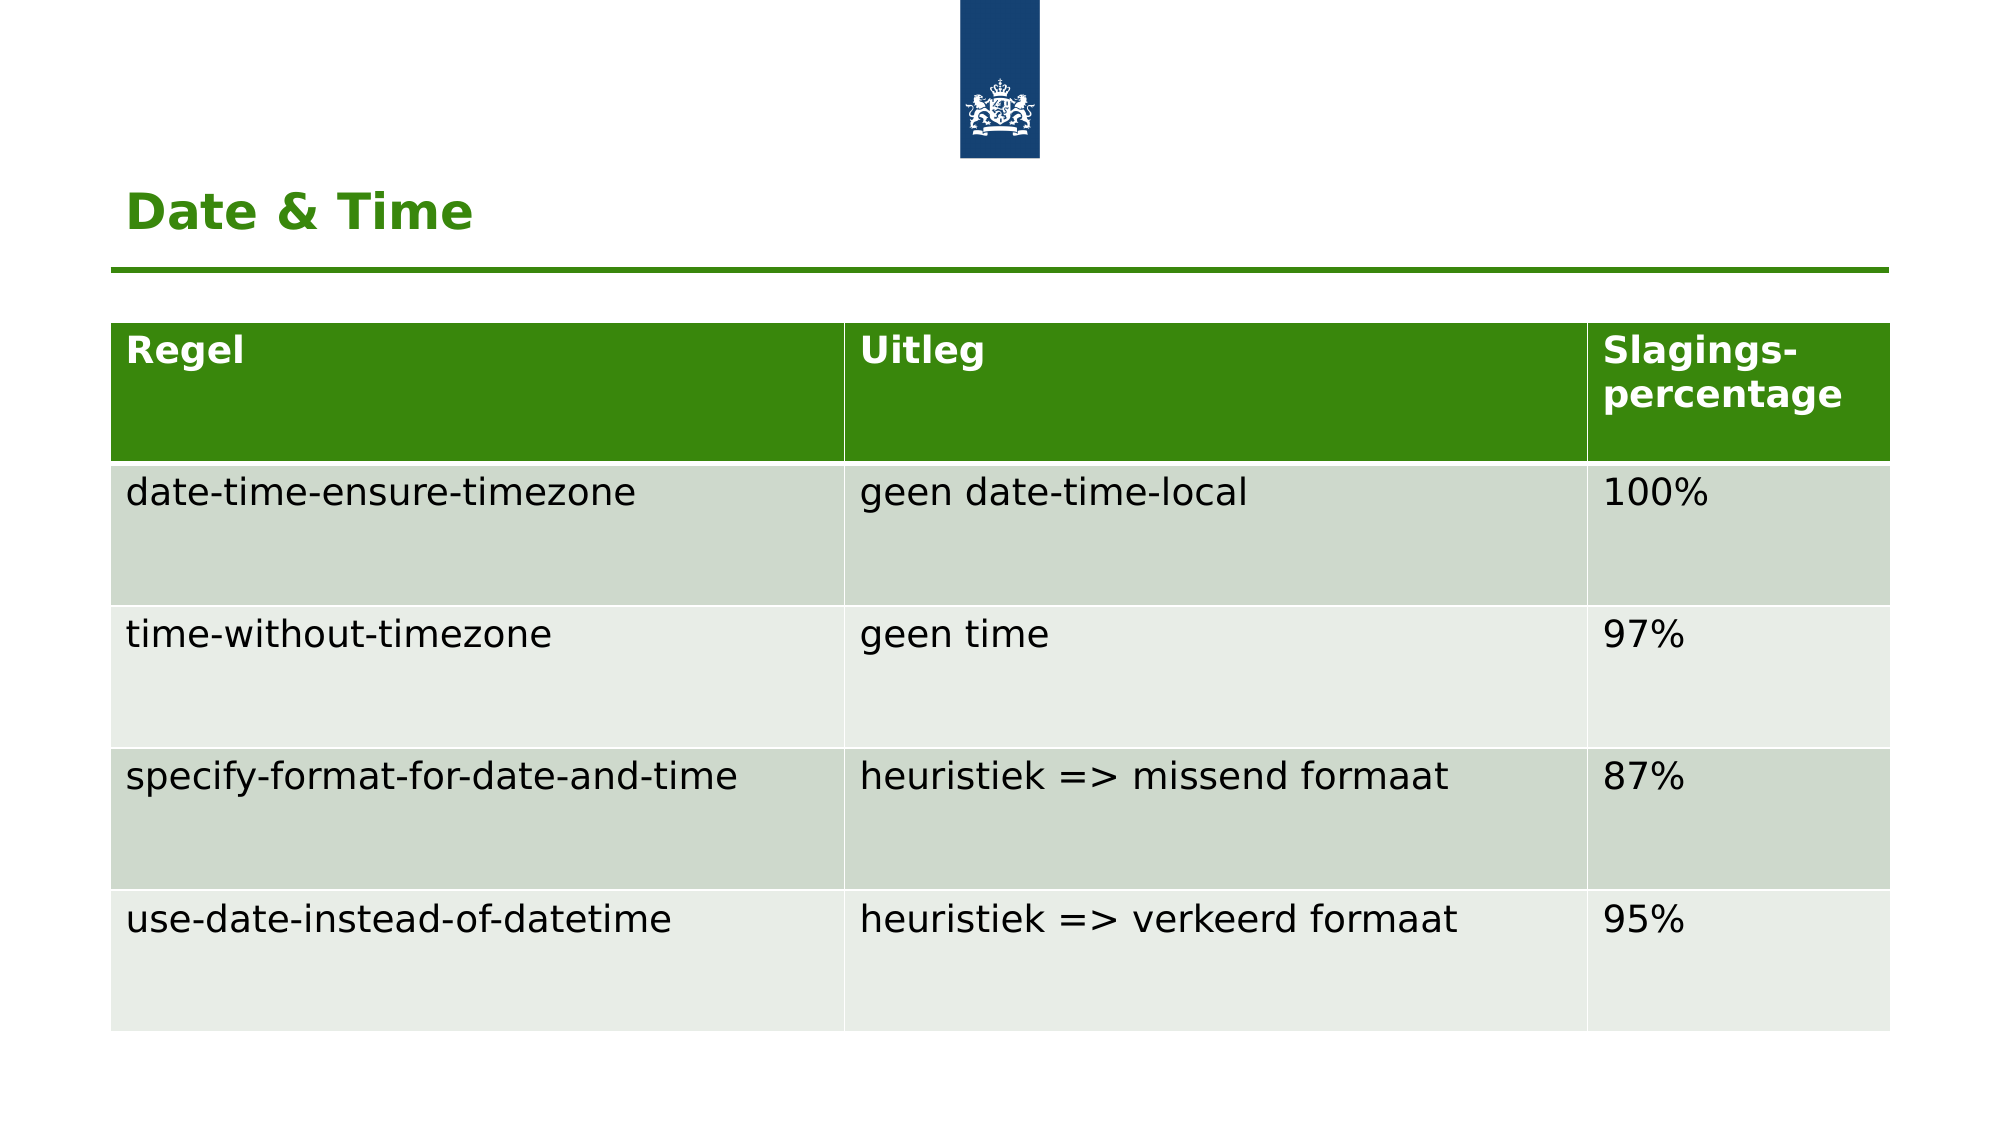

# Date & Time
| Regel | Uitleg | Slagings-percentage |
| --- | --- | --- |
| date-time-ensure-timezone | geen date-time-local | 100% |
| time-without-timezone | geen time | 97% |
| specify-format-for-date-and-time | heuristiek => missend formaat | 87% |
| use-date-instead-of-datetime | heuristiek => verkeerd formaat | 95% |